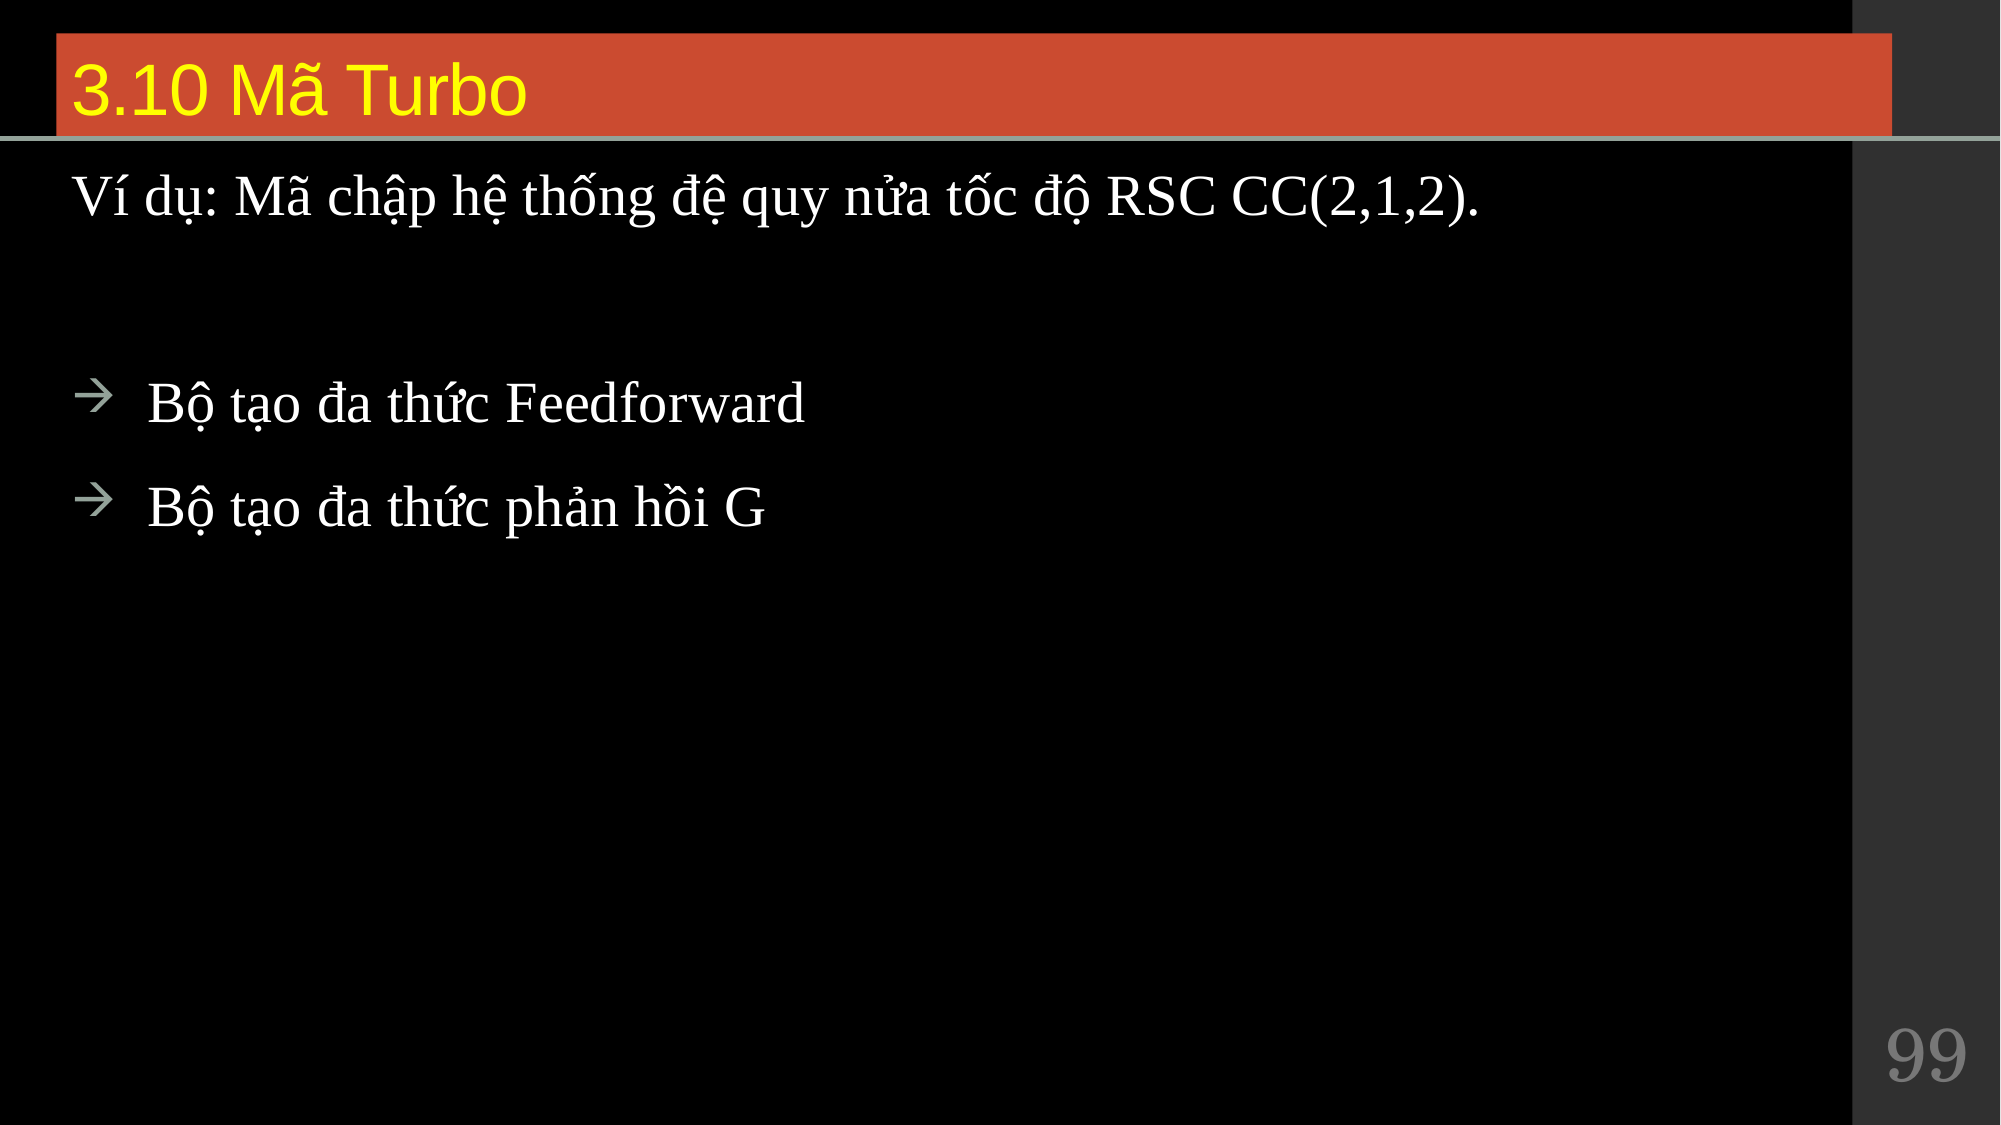

# 3.10 Mã Turbo
Ví dụ: Mã chập hệ thống đệ quy nửa tốc độ RSC CC(2,1,2).

Bộ tạo đa thức Feedforward
Bộ tạo đa thức phản hồi G

99